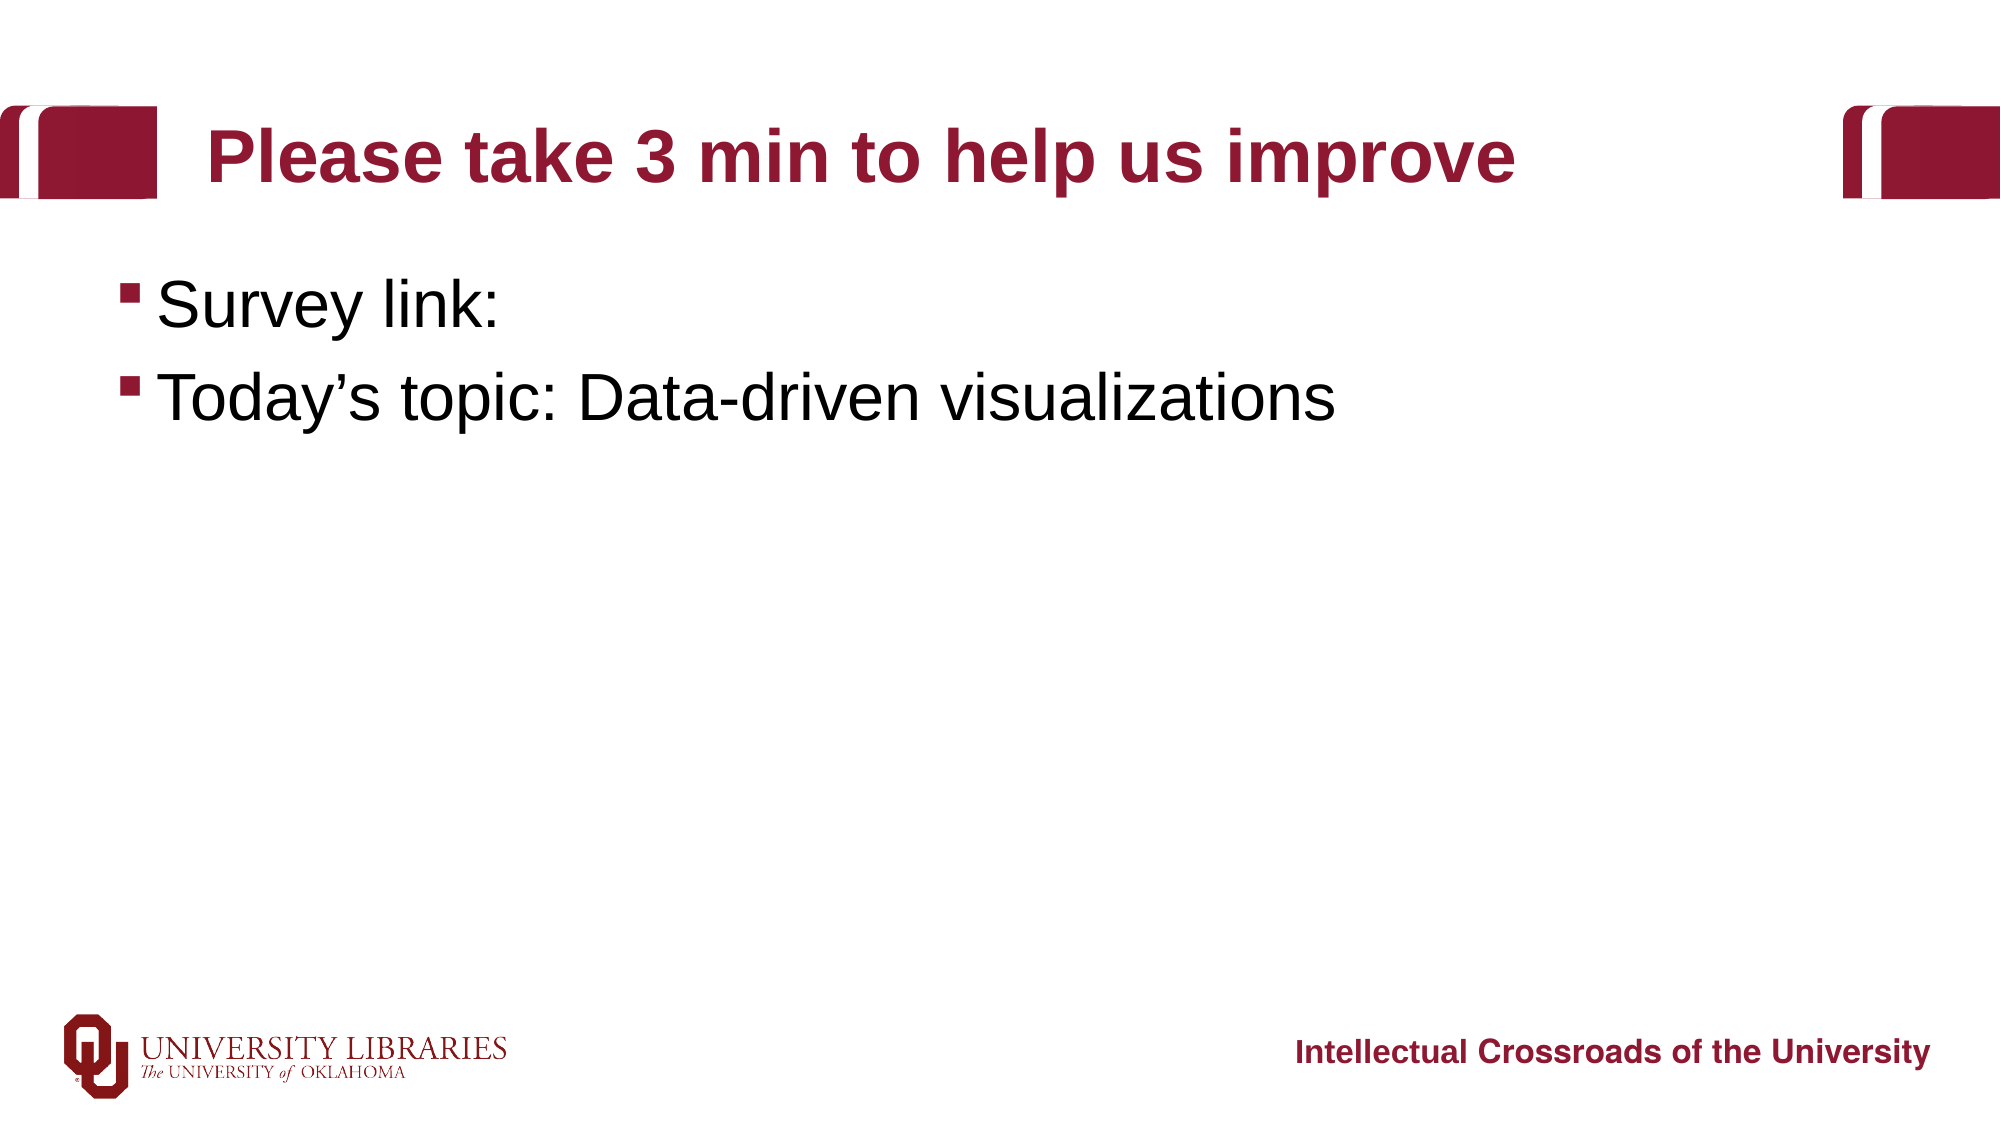

# Please take 3 min to help us improve
Survey link:
Today’s topic: Data-driven visualizations